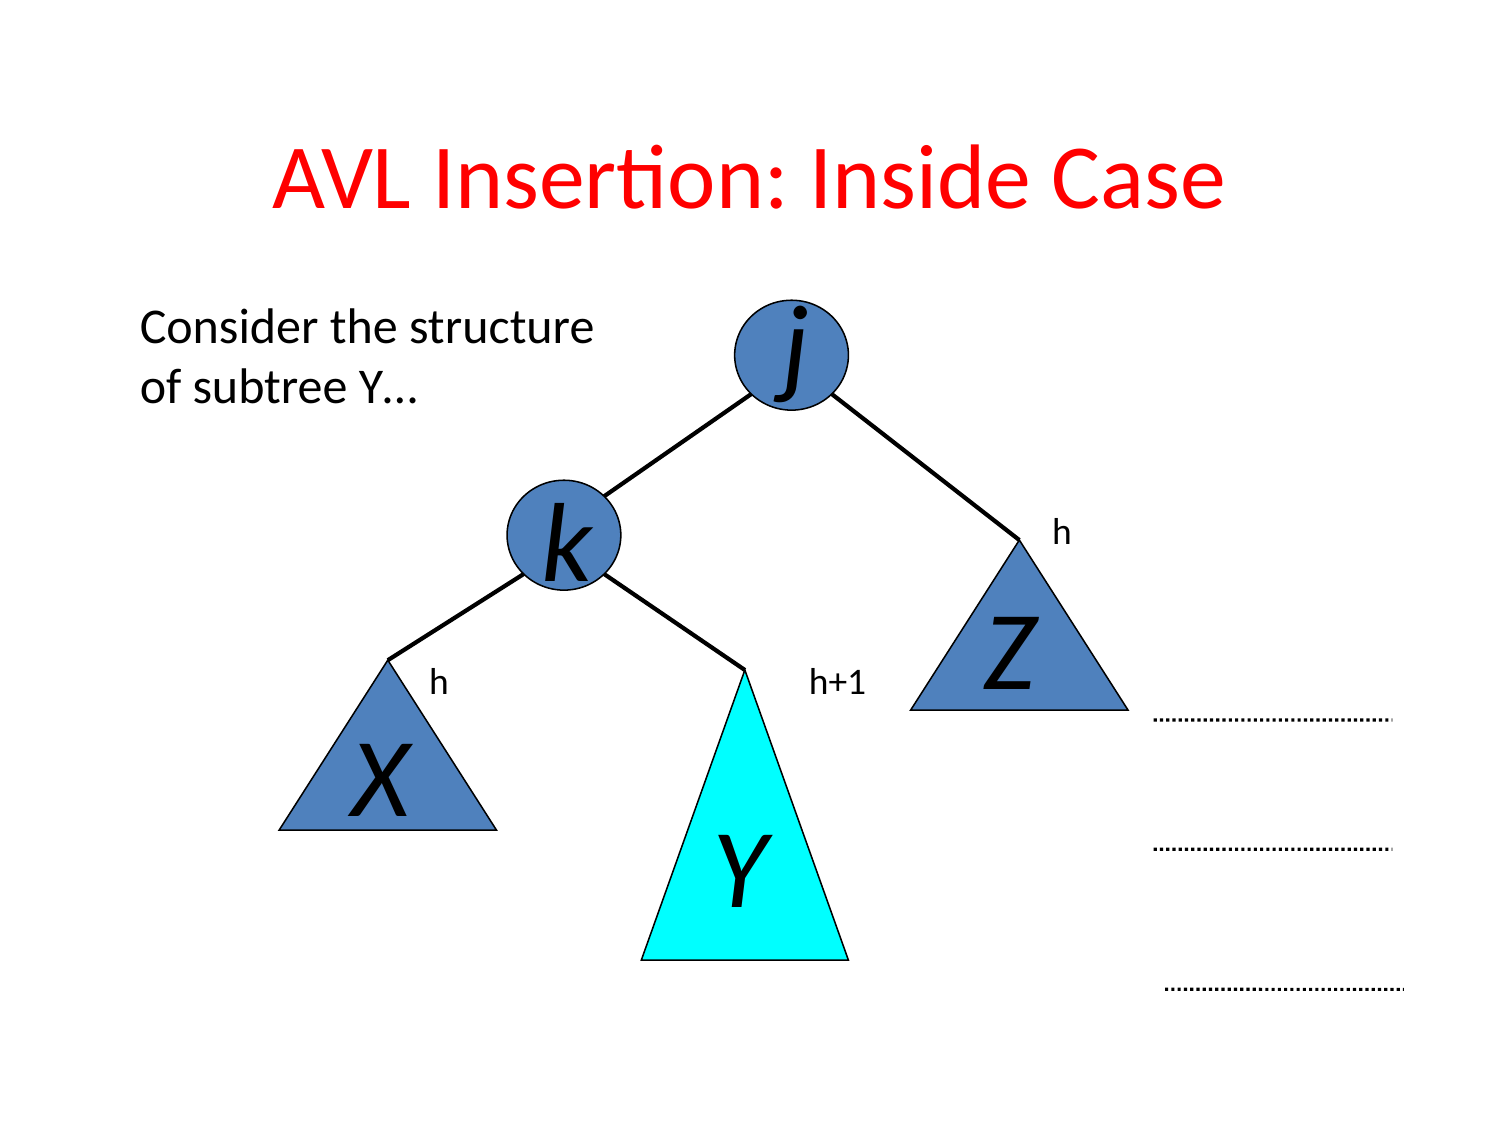

AVL Insertion: Inside Case
j
Consider the structure
of subtree Y…

k

h

Z
h
h+1

X

Y